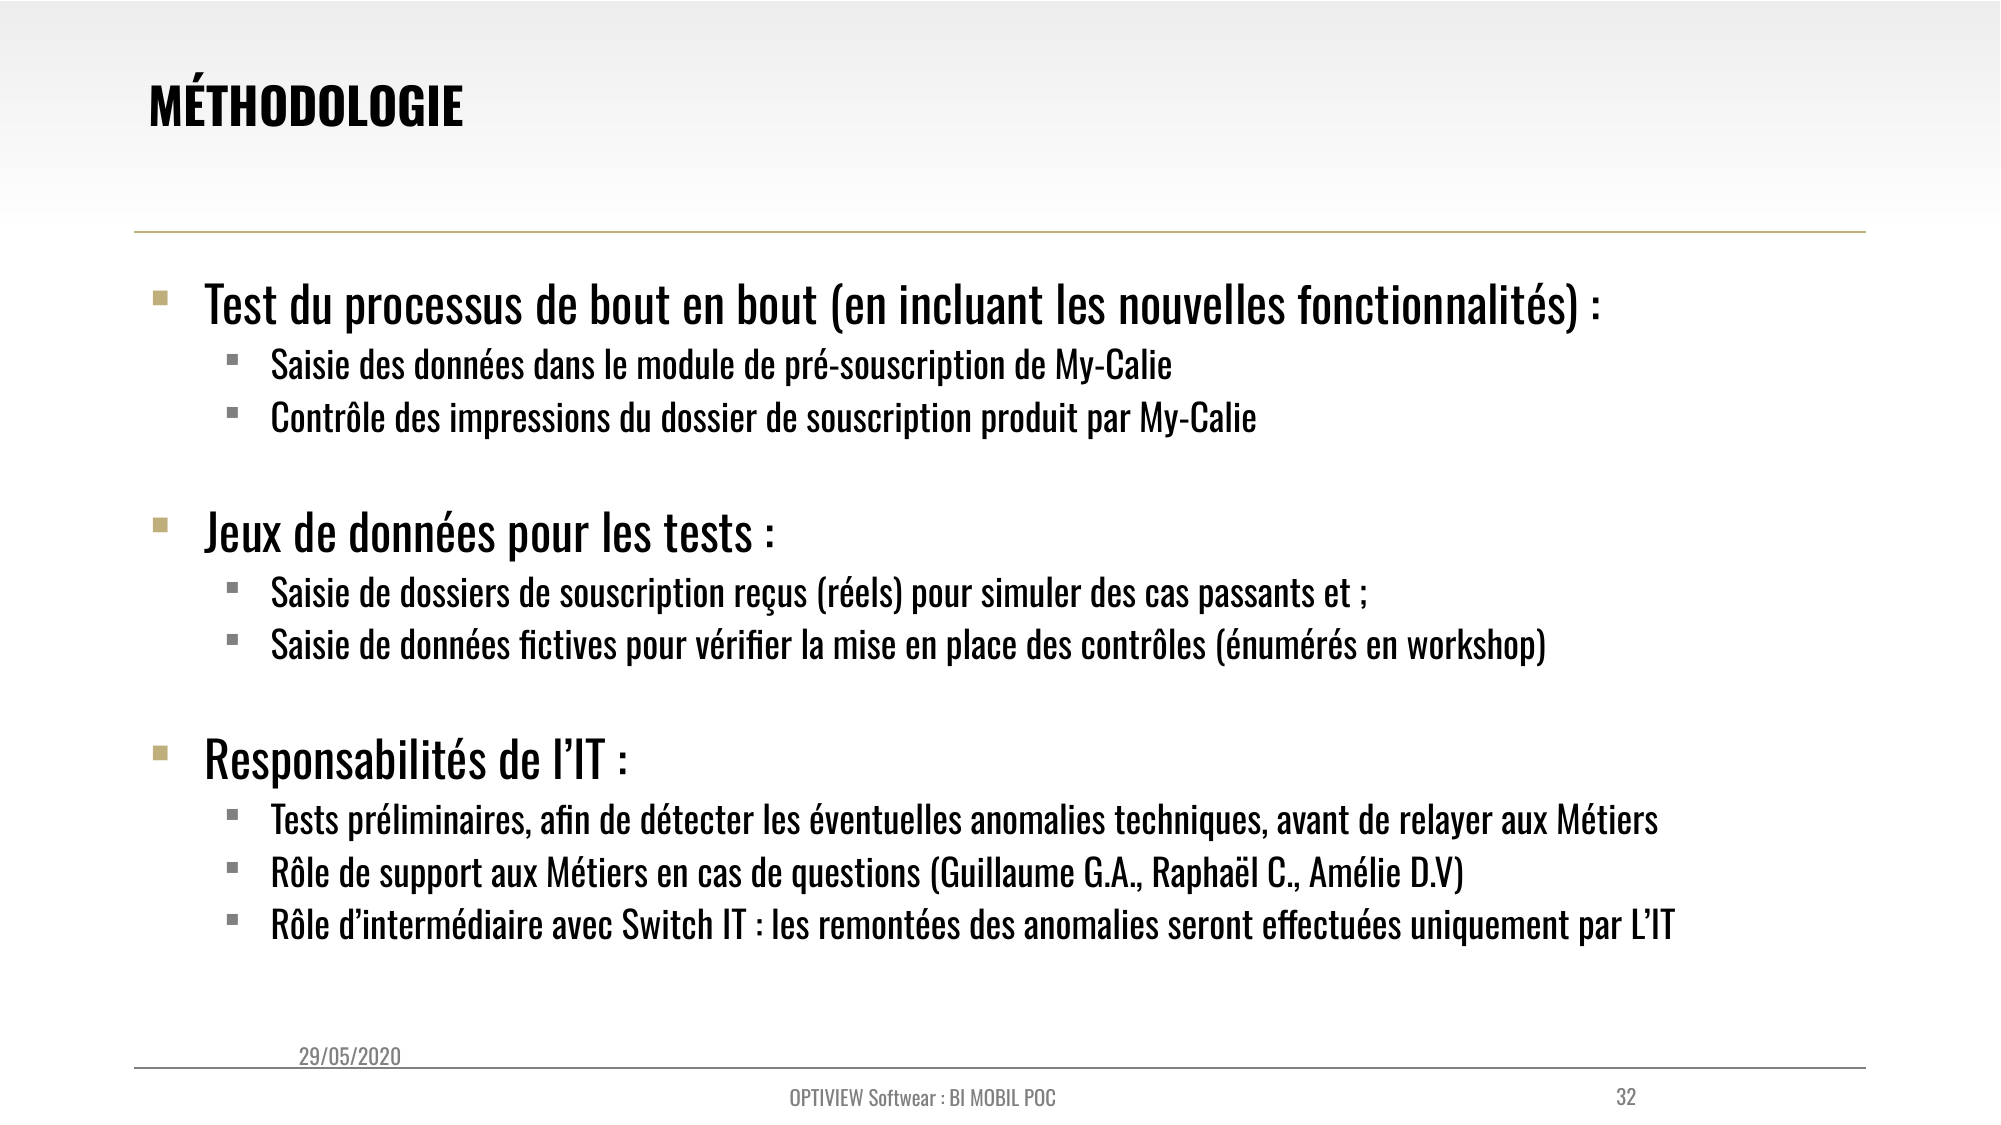

# Méthodologie
Test du processus de bout en bout (en incluant les nouvelles fonctionnalités) :
Saisie des données dans le module de pré-souscription de My-Calie
Contrôle des impressions du dossier de souscription produit par My-Calie

Jeux de données pour les tests :
Saisie de dossiers de souscription reçus (réels) pour simuler des cas passants et ;
Saisie de données fictives pour vérifier la mise en place des contrôles (énumérés en workshop)

Responsabilités de l’IT :
Tests préliminaires, afin de détecter les éventuelles anomalies techniques, avant de relayer aux Métiers
Rôle de support aux Métiers en cas de questions (Guillaume G.A., Raphaël C., Amélie D.V)
Rôle d’intermédiaire avec Switch IT : les remontées des anomalies seront effectuées uniquement par L’IT
29/05/2020